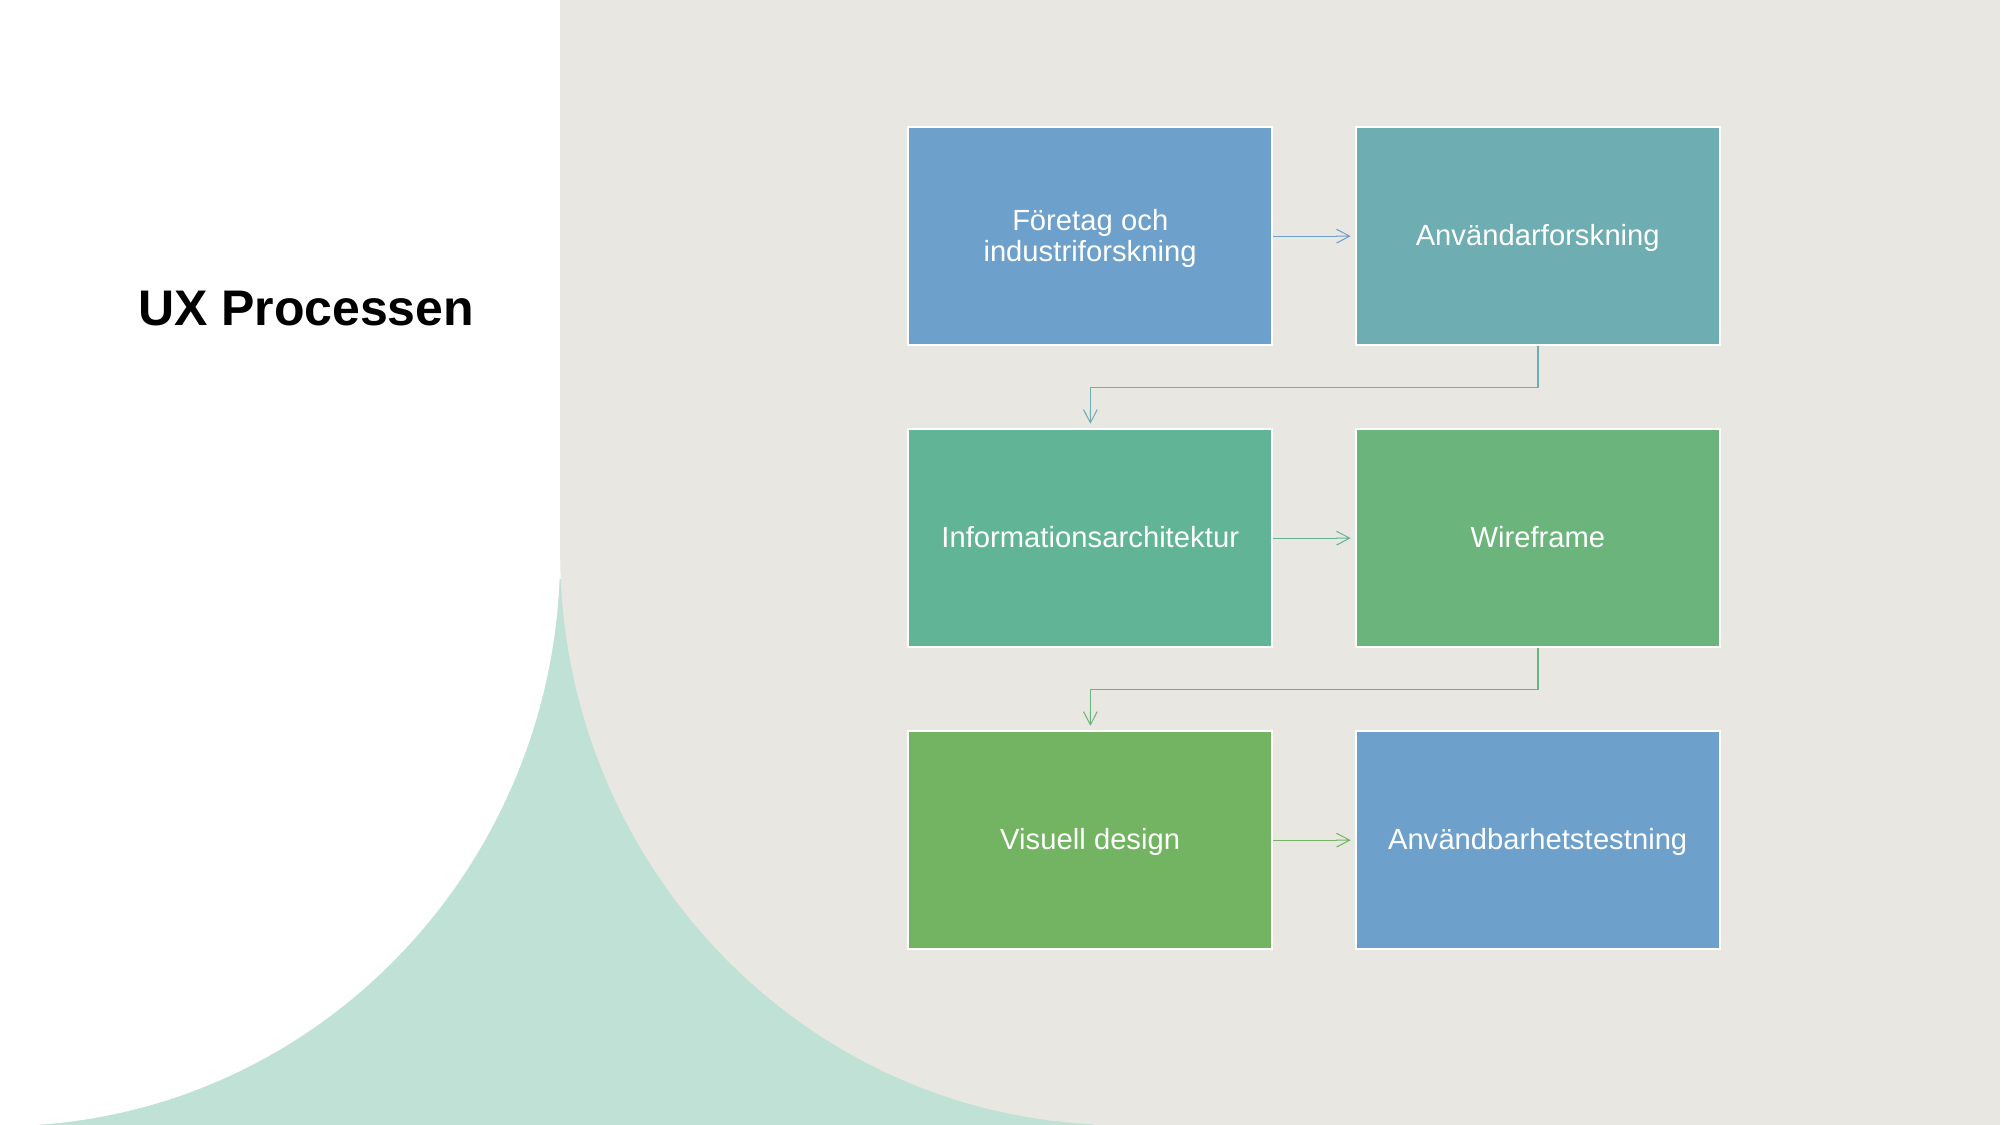

Företag och industriforskning

Användarforskning

Informationsarchitektur

Wireframe

Visuell design
Användbarhetstestning
# UX Processen